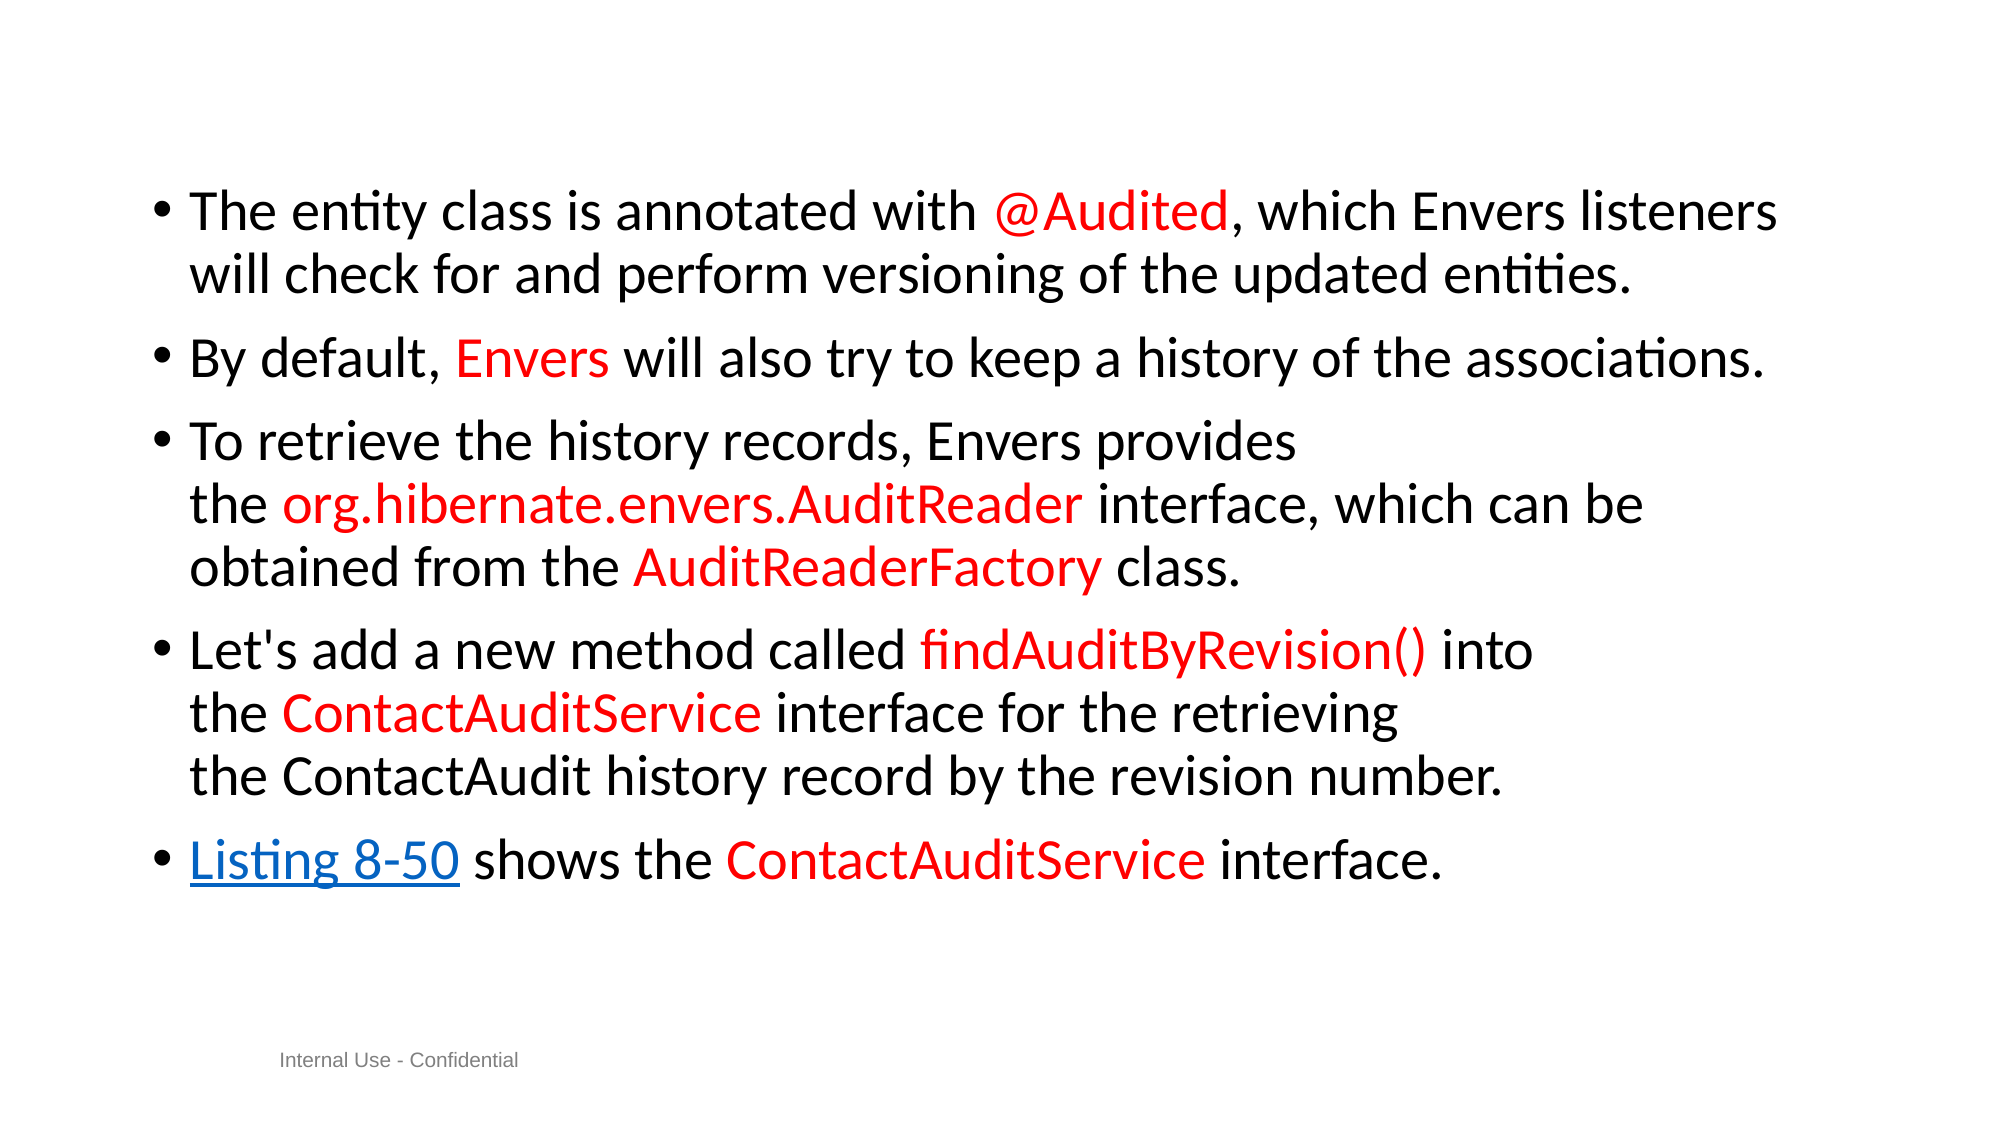

#
The entity class is annotated with @Audited, which Envers listeners will check for and perform versioning of the updated entities.
By default, Envers will also try to keep a history of the associations.
To retrieve the history records, Envers provides the org.hibernate.envers.AuditReader interface, which can be obtained from the AuditReaderFactory class.
Let's add a new method called findAuditByRevision() into the ContactAuditService interface for the retrieving the ContactAudit history record by the revision number.
Listing 8-50 shows the ContactAuditService interface.